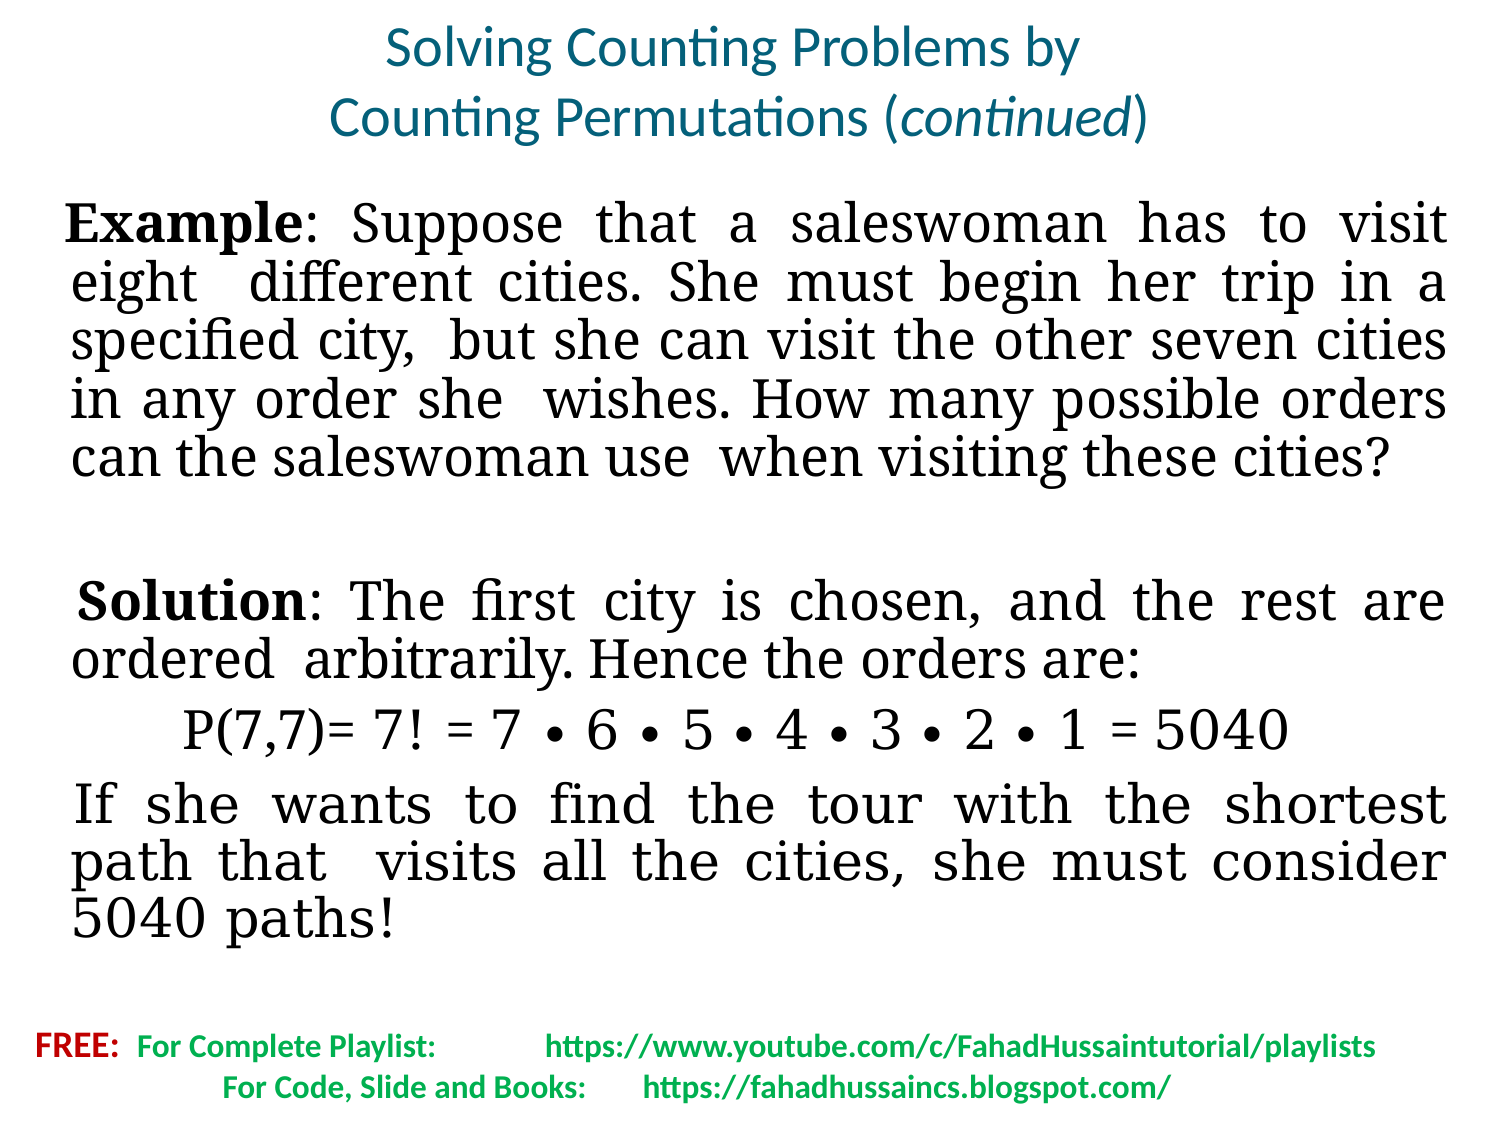

# Solving Counting Problems by Counting Permutations (continued)
Example: Suppose that a saleswoman has to visit eight  different cities. She must begin her trip in a specified city,  but she can visit the other seven cities in any order she  wishes. How many possible orders can the saleswoman use  when visiting these cities?

Solution: The first city is chosen, and the rest are ordered  arbitrarily. Hence the orders are:
P(7,7)= 7! = 7 ∙ 6 ∙ 5 ∙ 4 ∙ 3 ∙ 2 ∙ 1 = 5040
If she wants to find the tour with the shortest path that  visits all the cities, she must consider 5040 paths!
FREE:  For Complete Playlist: 	        https://www.youtube.com/c/FahadHussaintutorial/playlists
	     For Code, Slide and Books:	 https://fahadhussaincs.blogspot.com/